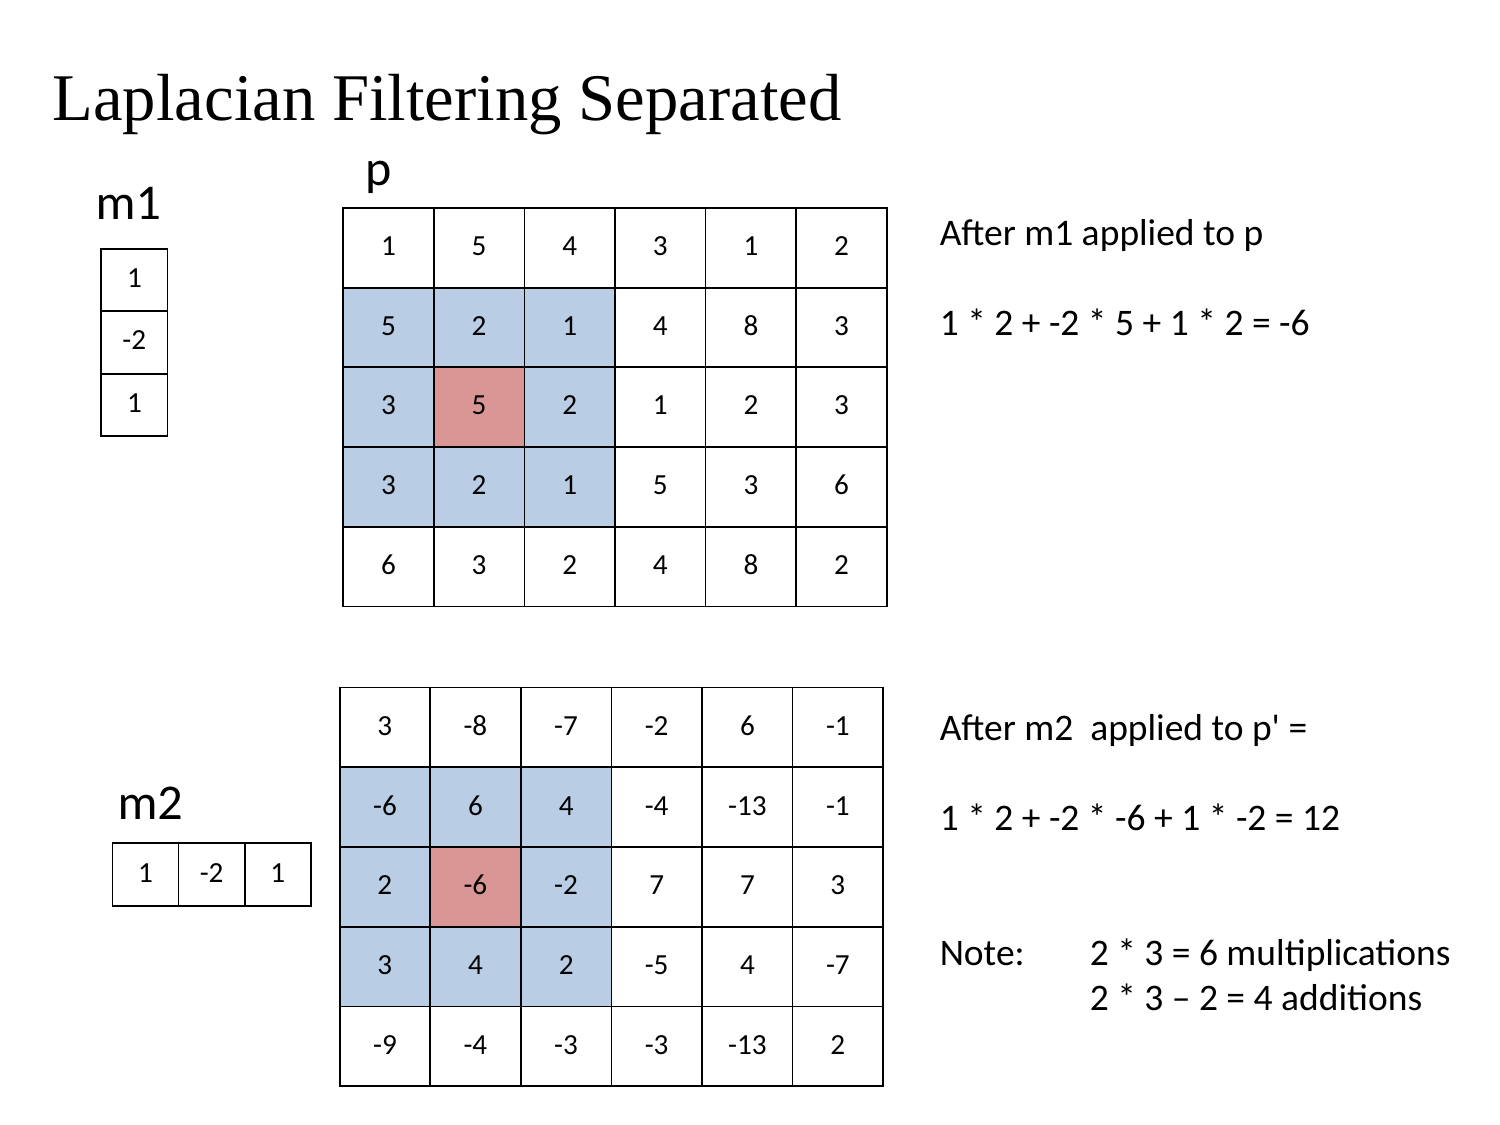

# Laplacian Filtering Separated
p
m1
After m1 applied to p

1 * 2 + -2 * 5 + 1 * 2 = -6

After m2  applied to p' =

1 * 2 + -2 * -6 + 1 * -2 = 12

Note:  	2 * 3 = 6 multiplications
	2 * 3 – 2 = 4 additions

| 1 | 5 | 4 | 3 | 1 | 2 |
| --- | --- | --- | --- | --- | --- |
| 5 | 2 | 1 | 4 | 8 | 3 |
| 3 | 5 | 2 | 1 | 2 | 3 |
| 3 | 2 | 1 | 5 | 3 | 6 |
| 6 | 3 | 2 | 4 | 8 | 2 |
| 1 |
| --- |
| -2 |
| 1 |
| 3 | -8 | -7 | -2 | 6 | -1 |
| --- | --- | --- | --- | --- | --- |
| -6 | 6 | 4 | -4 | -13 | -1 |
| 2 | -6 | -2 | 7 | 7 | 3 |
| 3 | 4 | 2 | -5 | 4 | -7 |
| -9 | -4 | -3 | -3 | -13 | 2 |
m2
| 1 | -2 | 1 |
| --- | --- | --- |